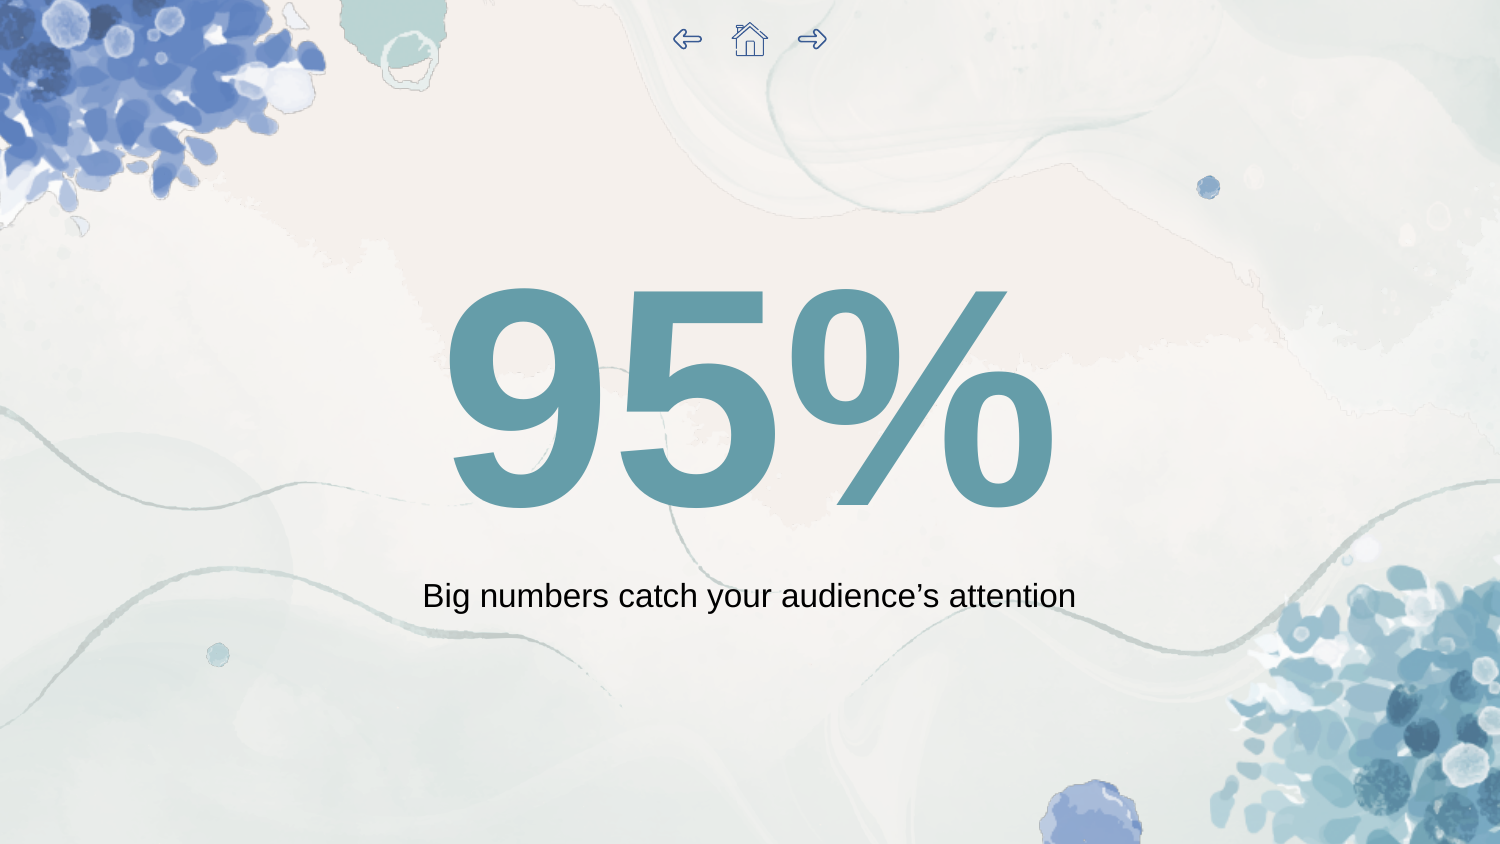

# 95%
Big numbers catch your audience’s attention